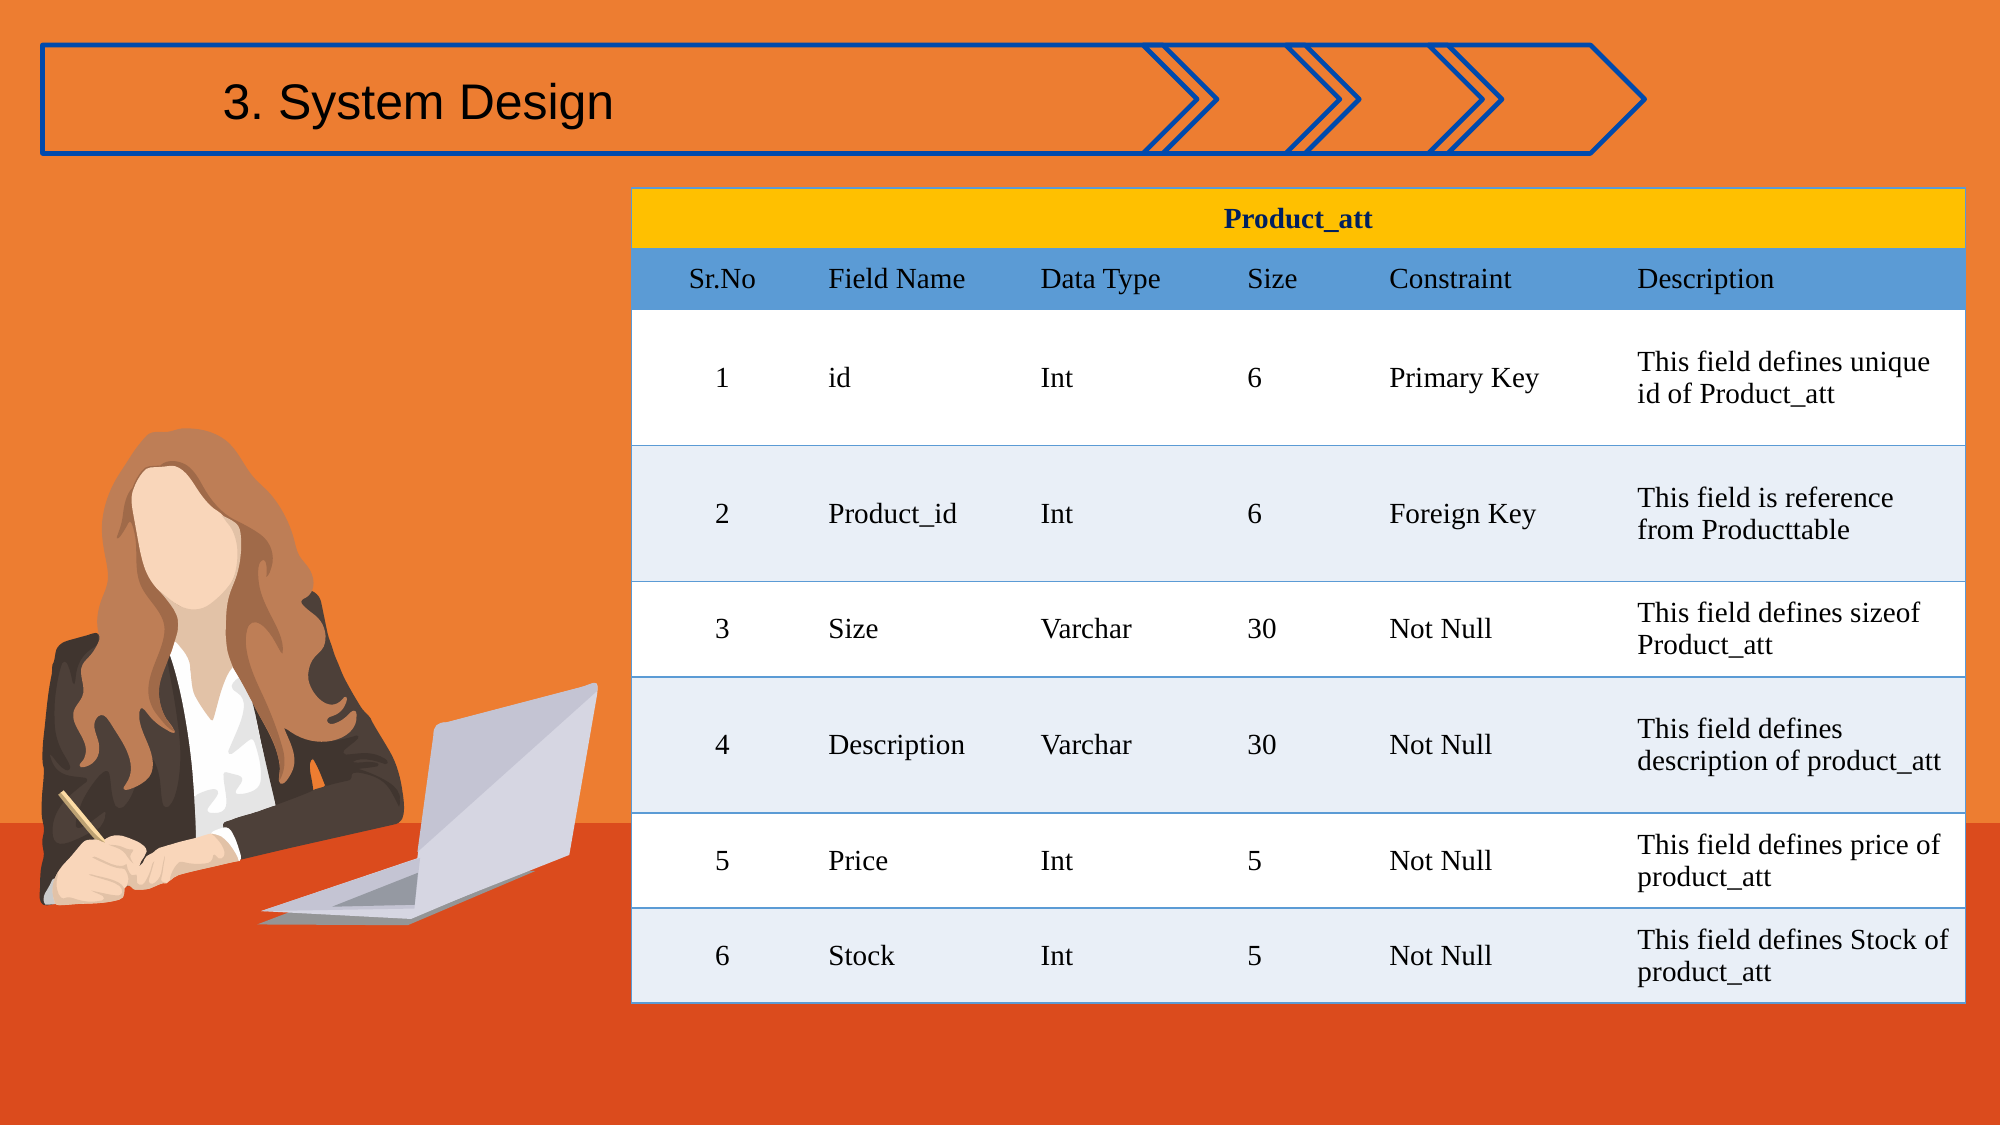

3. System Design
| Product\_att |  |  |  |  |  |
| --- | --- | --- | --- | --- | --- |
| Sr.No | Field Name | Data Type | Size | Constraint | Description |
| 1 | id | Int | 6 | Primary Key | This field defines unique id of Product\_att |
| 2 | Product\_id | Int | 6 | Foreign Key | This field is reference from Producttable |
| 3 | Size | Varchar | 30 | Not Null | This field defines sizeof Product\_att |
| 4 | Description | Varchar | 30 | Not Null | This field defines description of product\_att |
| 5 | Price | Int | 5 | Not Null | This field defines price of product\_att |
| 6 | Stock | Int | 5 | Not Null | This field defines Stock of product\_att |